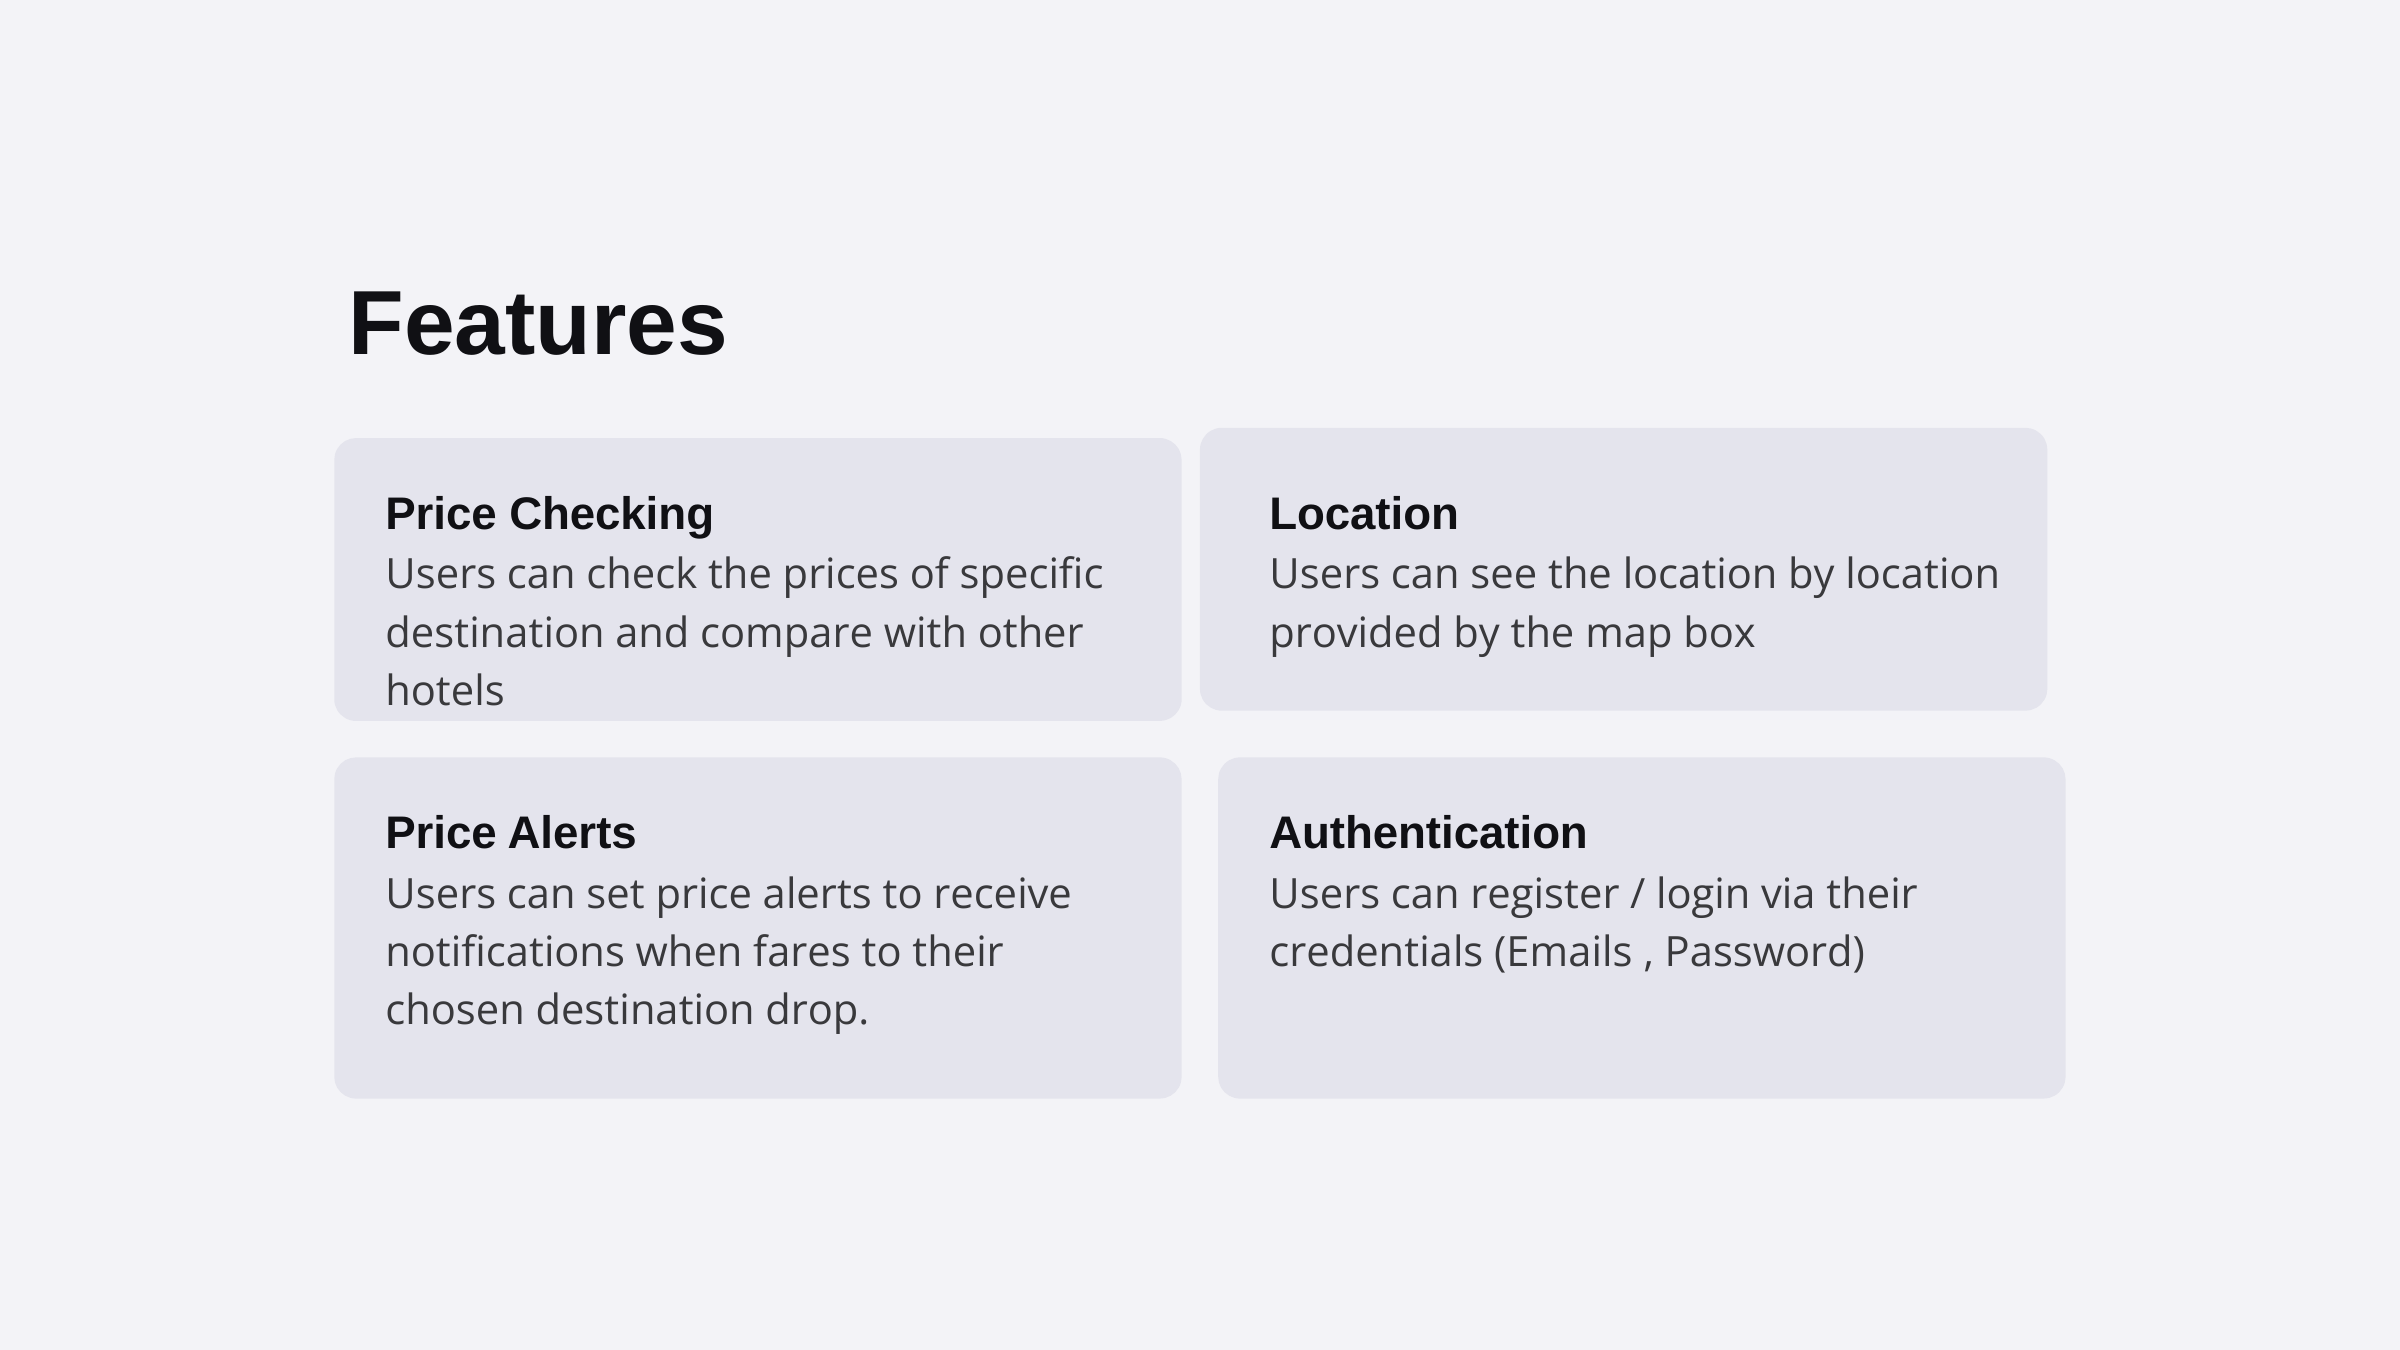

Features

Price Checking
Location
Users can check the prices of specific destination and compare with other hotels
Users can see the location by location provided by the map box

Price Alerts
Authentication
Users can set price alerts to receive notifications when fares to their chosen destination drop.
Users can register / login via their credentials (Emails , Password)